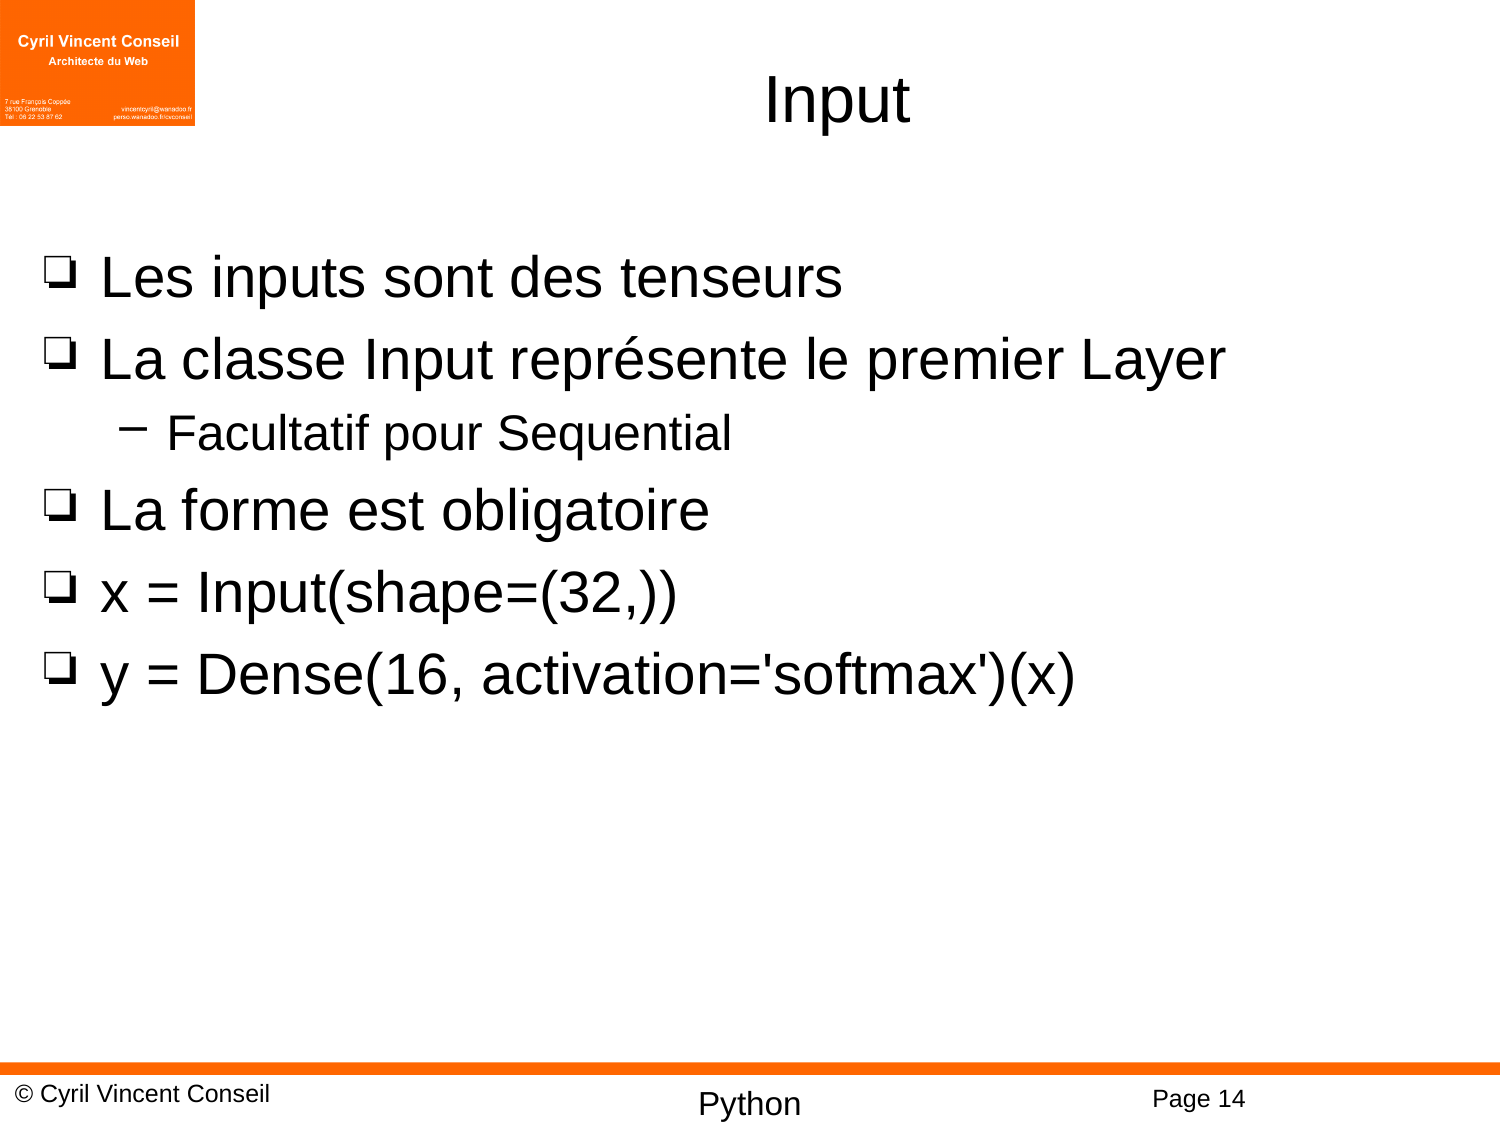

# Input
Les inputs sont des tenseurs
La classe Input représente le premier Layer
Facultatif pour Sequential
La forme est obligatoire
x = Input(shape=(32,))
y = Dense(16, activation='softmax')(x)